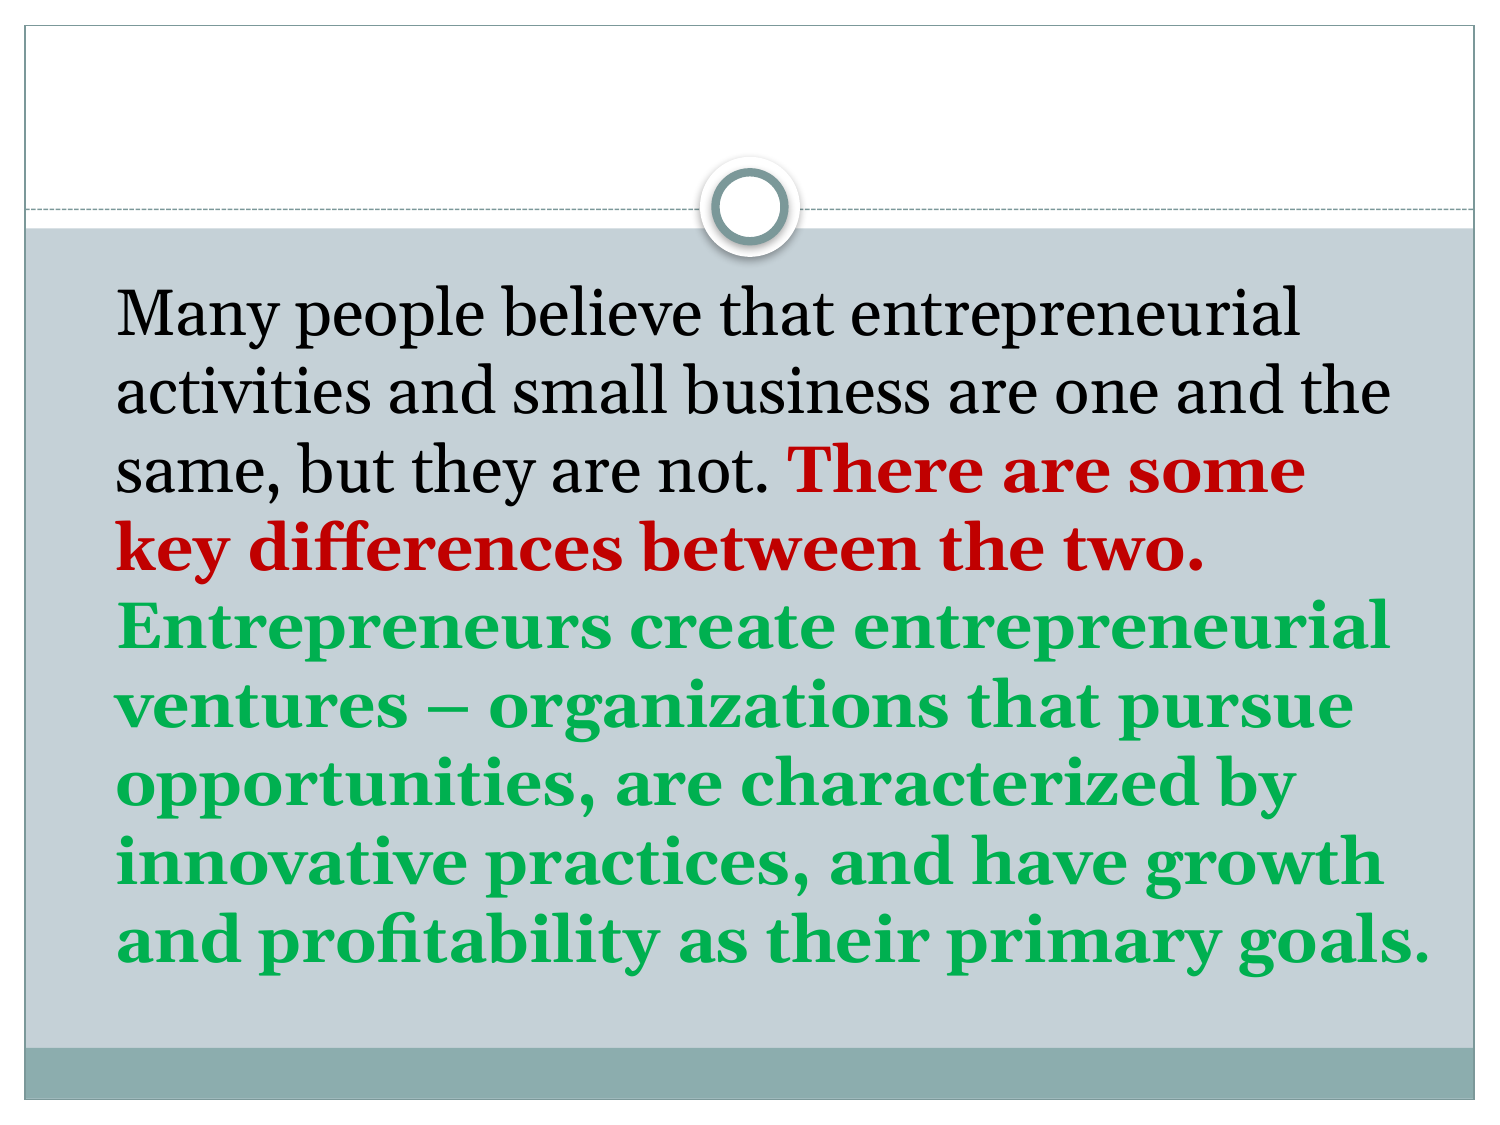

Many people believe that entrepreneurial activities and small business are one and the same, but they are not. There are some key differences between the two. Entrepreneurs create entrepreneurial ventures – organizations that pursue opportunities, are characterized by innovative practices, and have growth and profitability as their primary goals.